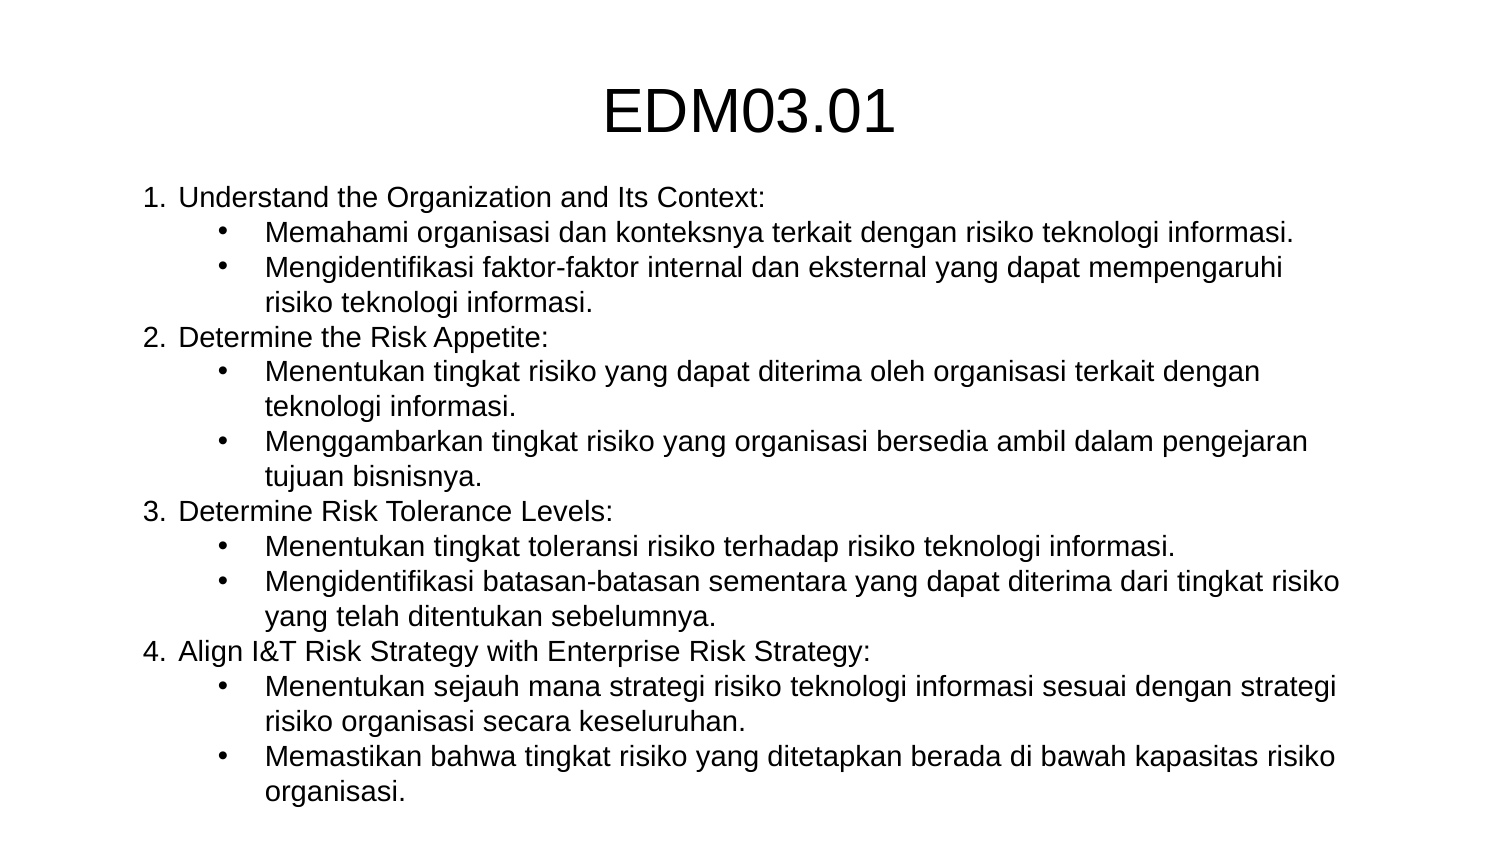

# EDM03.01
Understand the Organization and Its Context:
Memahami organisasi dan konteksnya terkait dengan risiko teknologi informasi.
Mengidentifikasi faktor-faktor internal dan eksternal yang dapat mempengaruhi risiko teknologi informasi.
Determine the Risk Appetite:
Menentukan tingkat risiko yang dapat diterima oleh organisasi terkait dengan teknologi informasi.
Menggambarkan tingkat risiko yang organisasi bersedia ambil dalam pengejaran tujuan bisnisnya.
Determine Risk Tolerance Levels:
Menentukan tingkat toleransi risiko terhadap risiko teknologi informasi.
Mengidentifikasi batasan-batasan sementara yang dapat diterima dari tingkat risiko yang telah ditentukan sebelumnya.
Align I&T Risk Strategy with Enterprise Risk Strategy:
Menentukan sejauh mana strategi risiko teknologi informasi sesuai dengan strategi risiko organisasi secara keseluruhan.
Memastikan bahwa tingkat risiko yang ditetapkan berada di bawah kapasitas risiko organisasi.